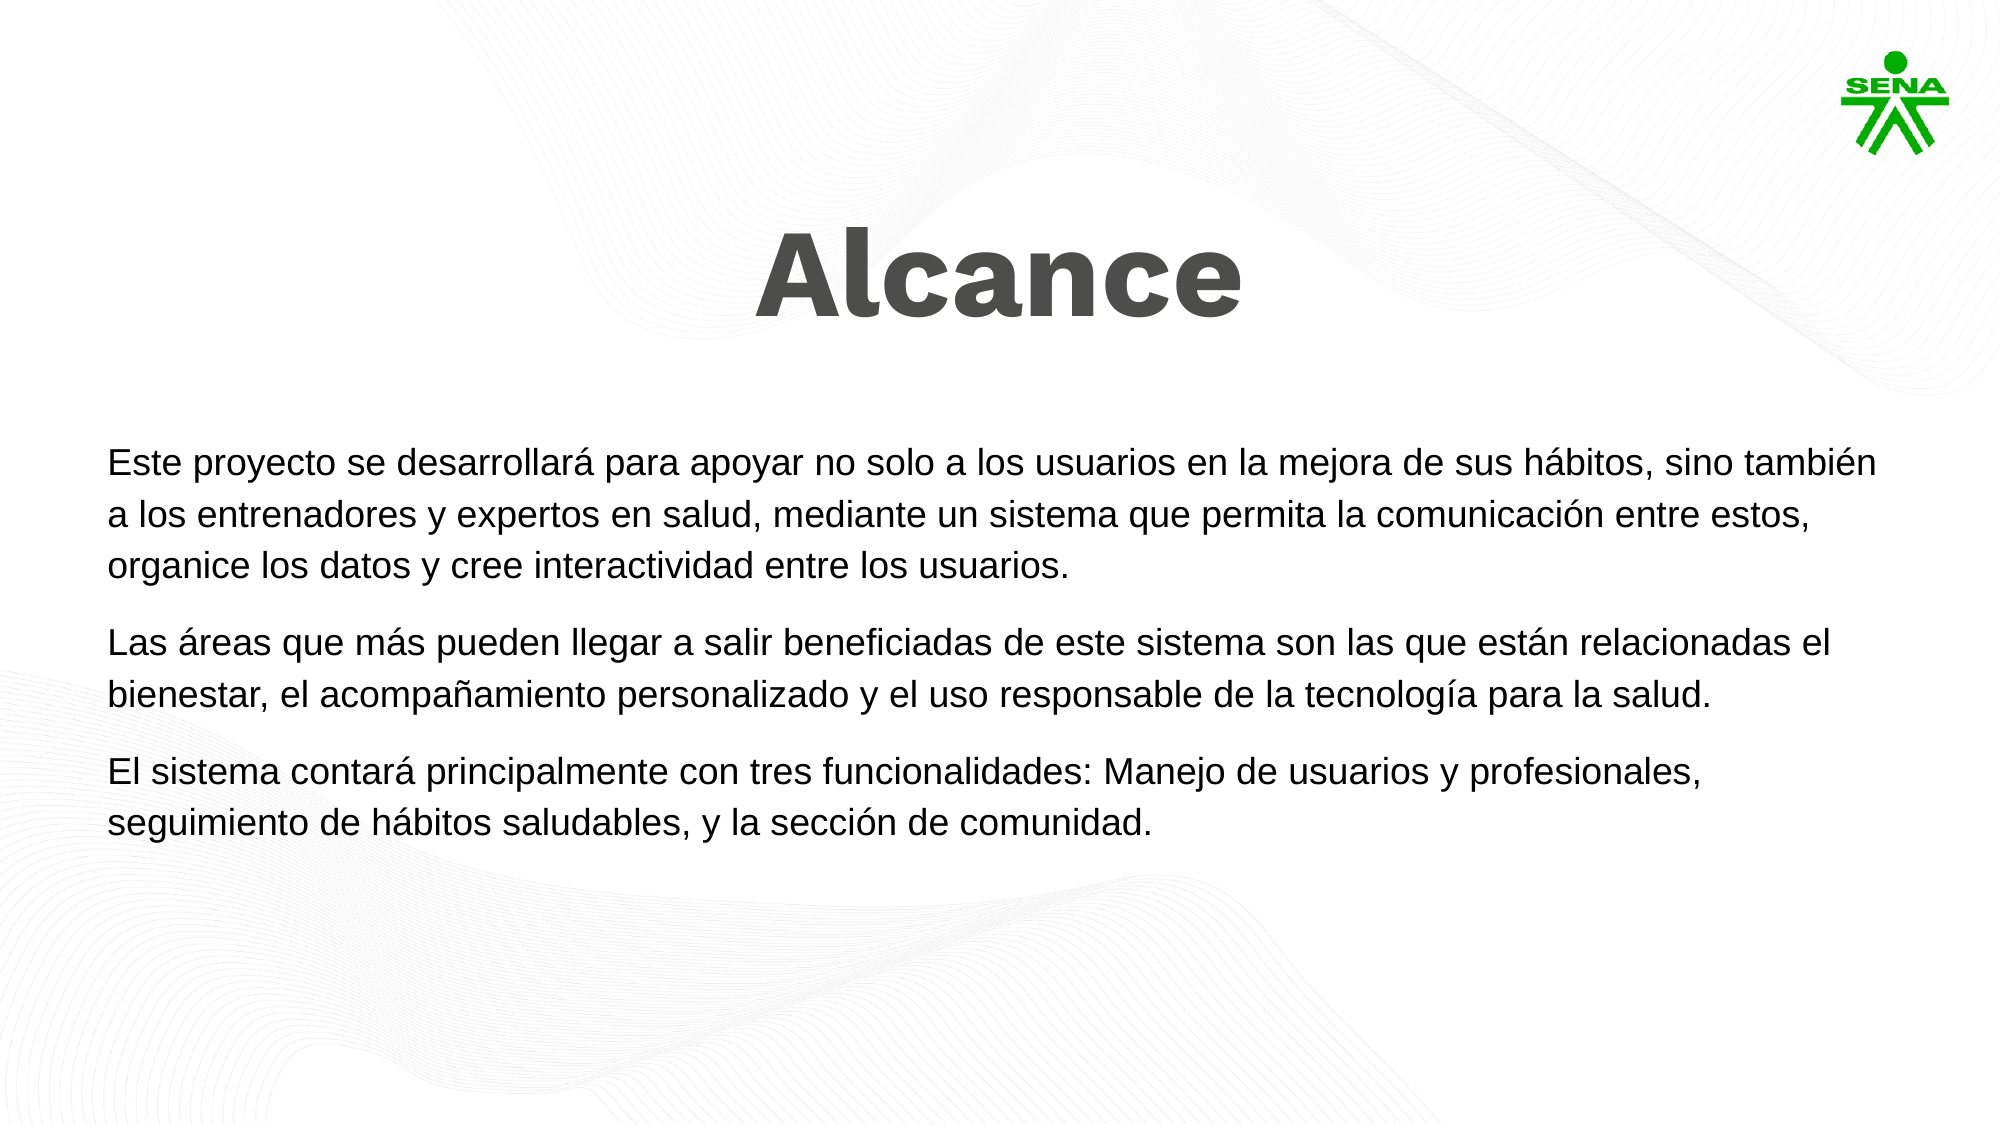

Alcance
Este proyecto se desarrollará para apoyar no solo a los usuarios en la mejora de sus hábitos, sino también a los entrenadores y expertos en salud, mediante un sistema que permita la comunicación entre estos, organice los datos y cree interactividad entre los usuarios.
Las áreas que más pueden llegar a salir beneficiadas de este sistema son las que están relacionadas el bienestar, el acompañamiento personalizado y el uso responsable de la tecnología para la salud.
El sistema contará principalmente con tres funcionalidades: Manejo de usuarios y profesionales, seguimiento de hábitos saludables, y la sección de comunidad.